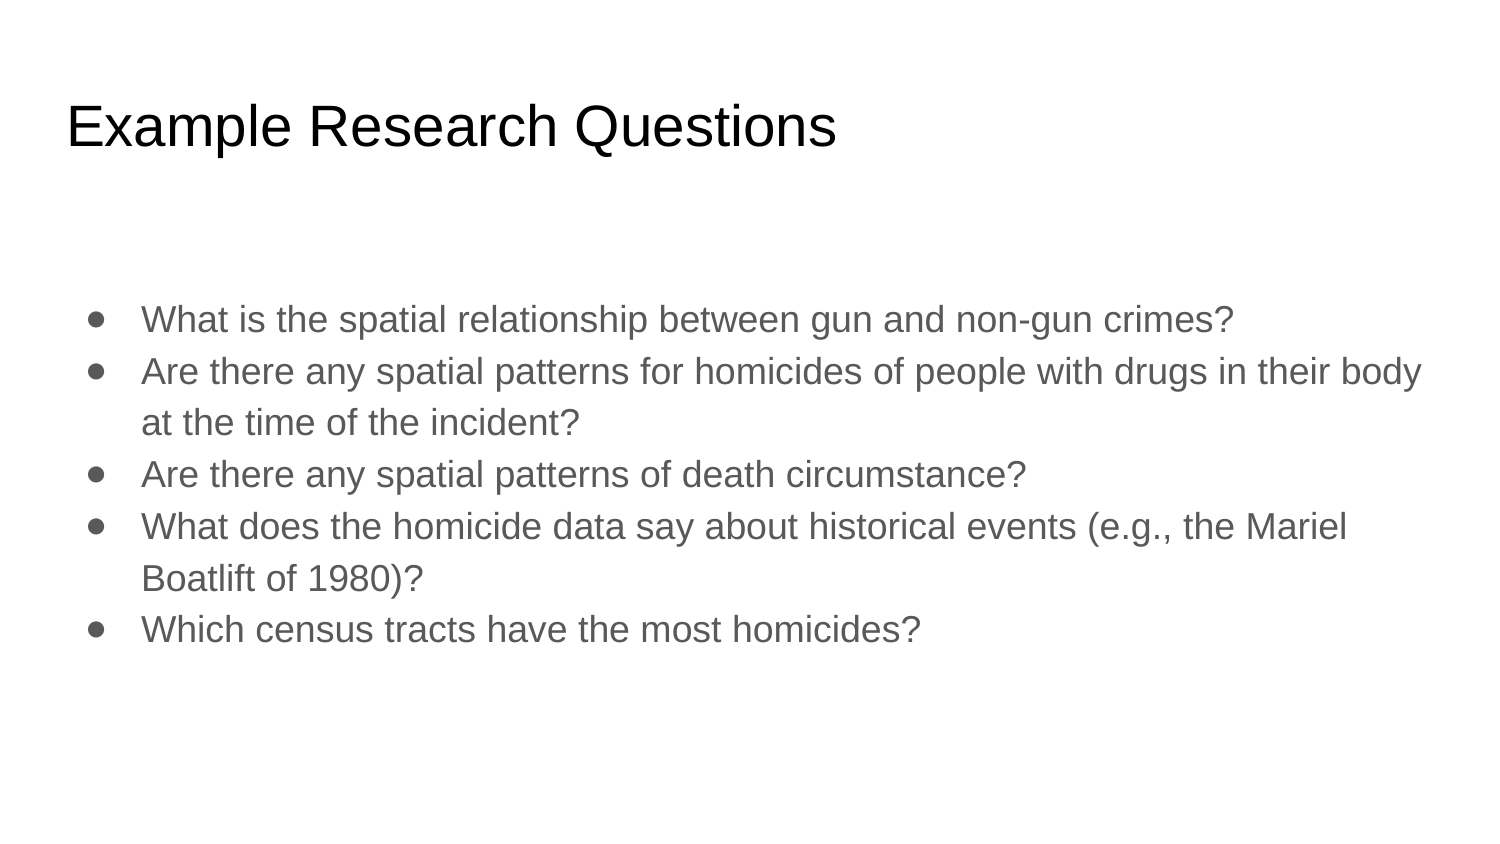

# Example Research Questions
What is the spatial relationship between gun and non-gun crimes?
Are there any spatial patterns for homicides of people with drugs in their body at the time of the incident?
Are there any spatial patterns of death circumstance?
What does the homicide data say about historical events (e.g., the Mariel Boatlift of 1980)?
Which census tracts have the most homicides?